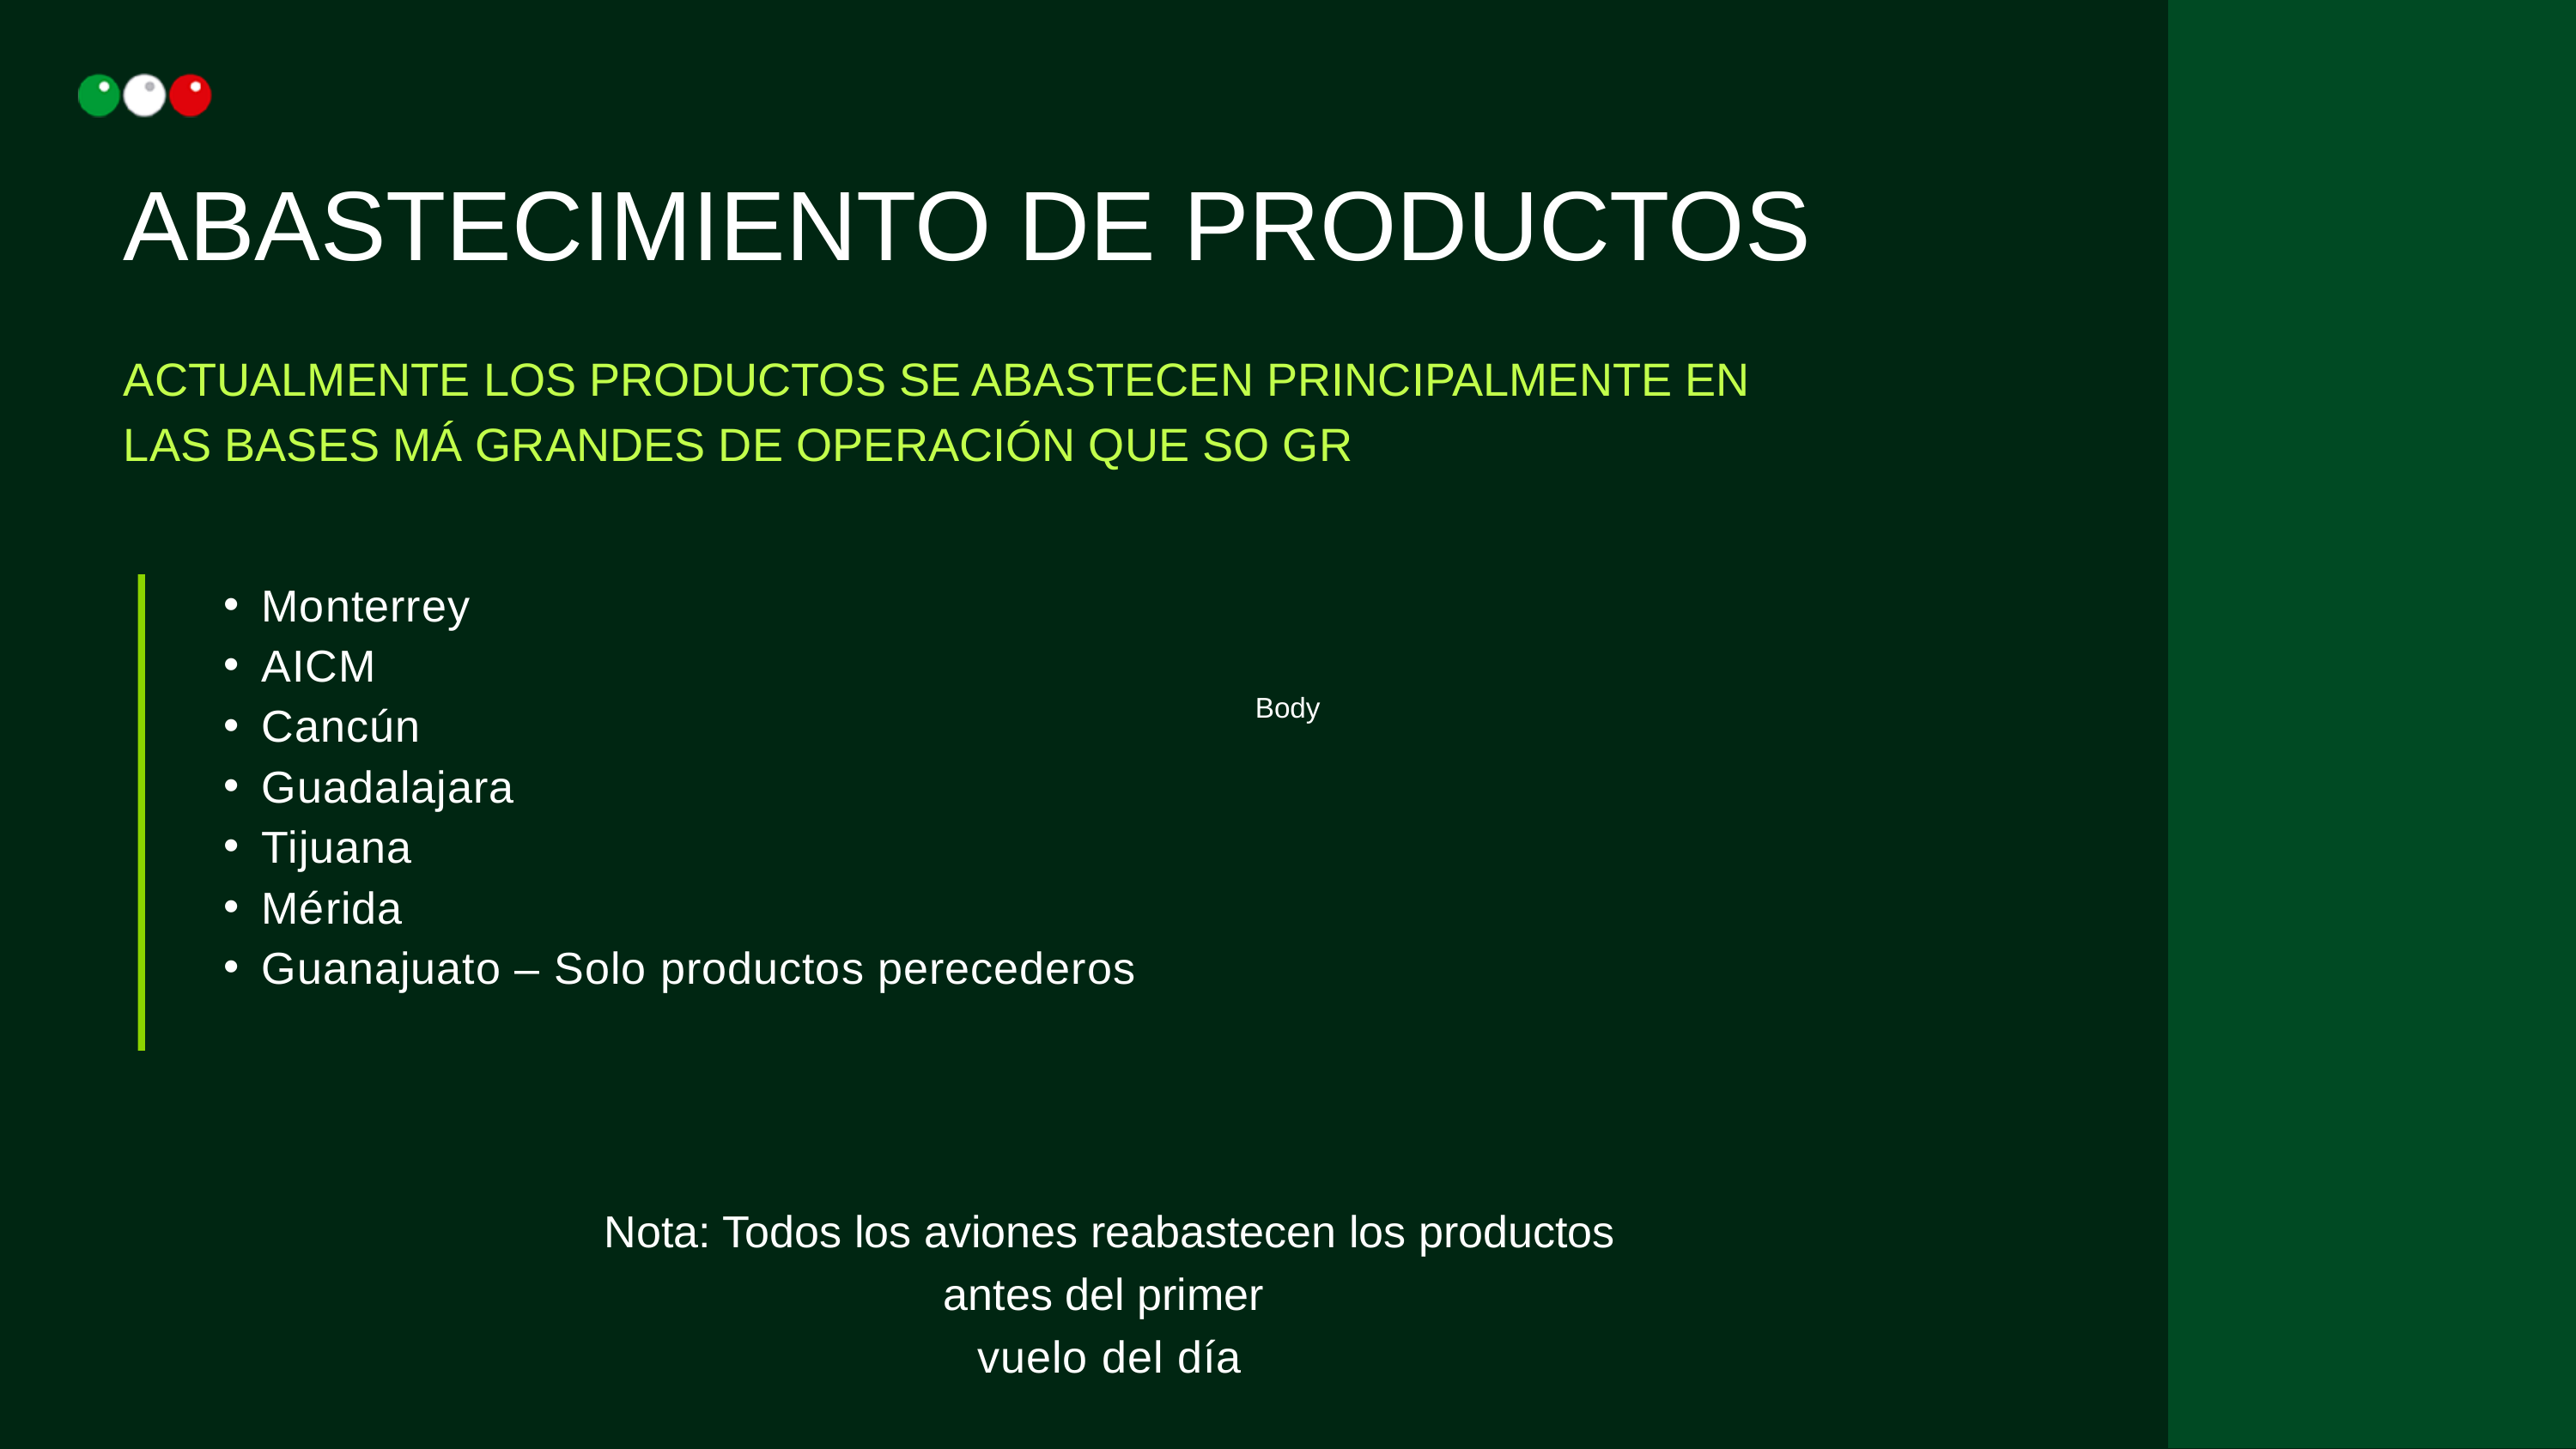

ABASTECIMIENTO DE PRODUCTOS
ACTUALMENTE LOS PRODUCTOS SE ABASTECEN PRINCIPALMENTE EN LAS BASES MÁ GRANDES DE OPERACIÓN QUE SO GR

Monterrey
AICM
Cancún
Guadalajara
Tijuana
Mérida
Guanajuato – Solo productos perecederos

Body

Nota: Todos los aviones reabastecen los productos antes del primer
vuelo del día